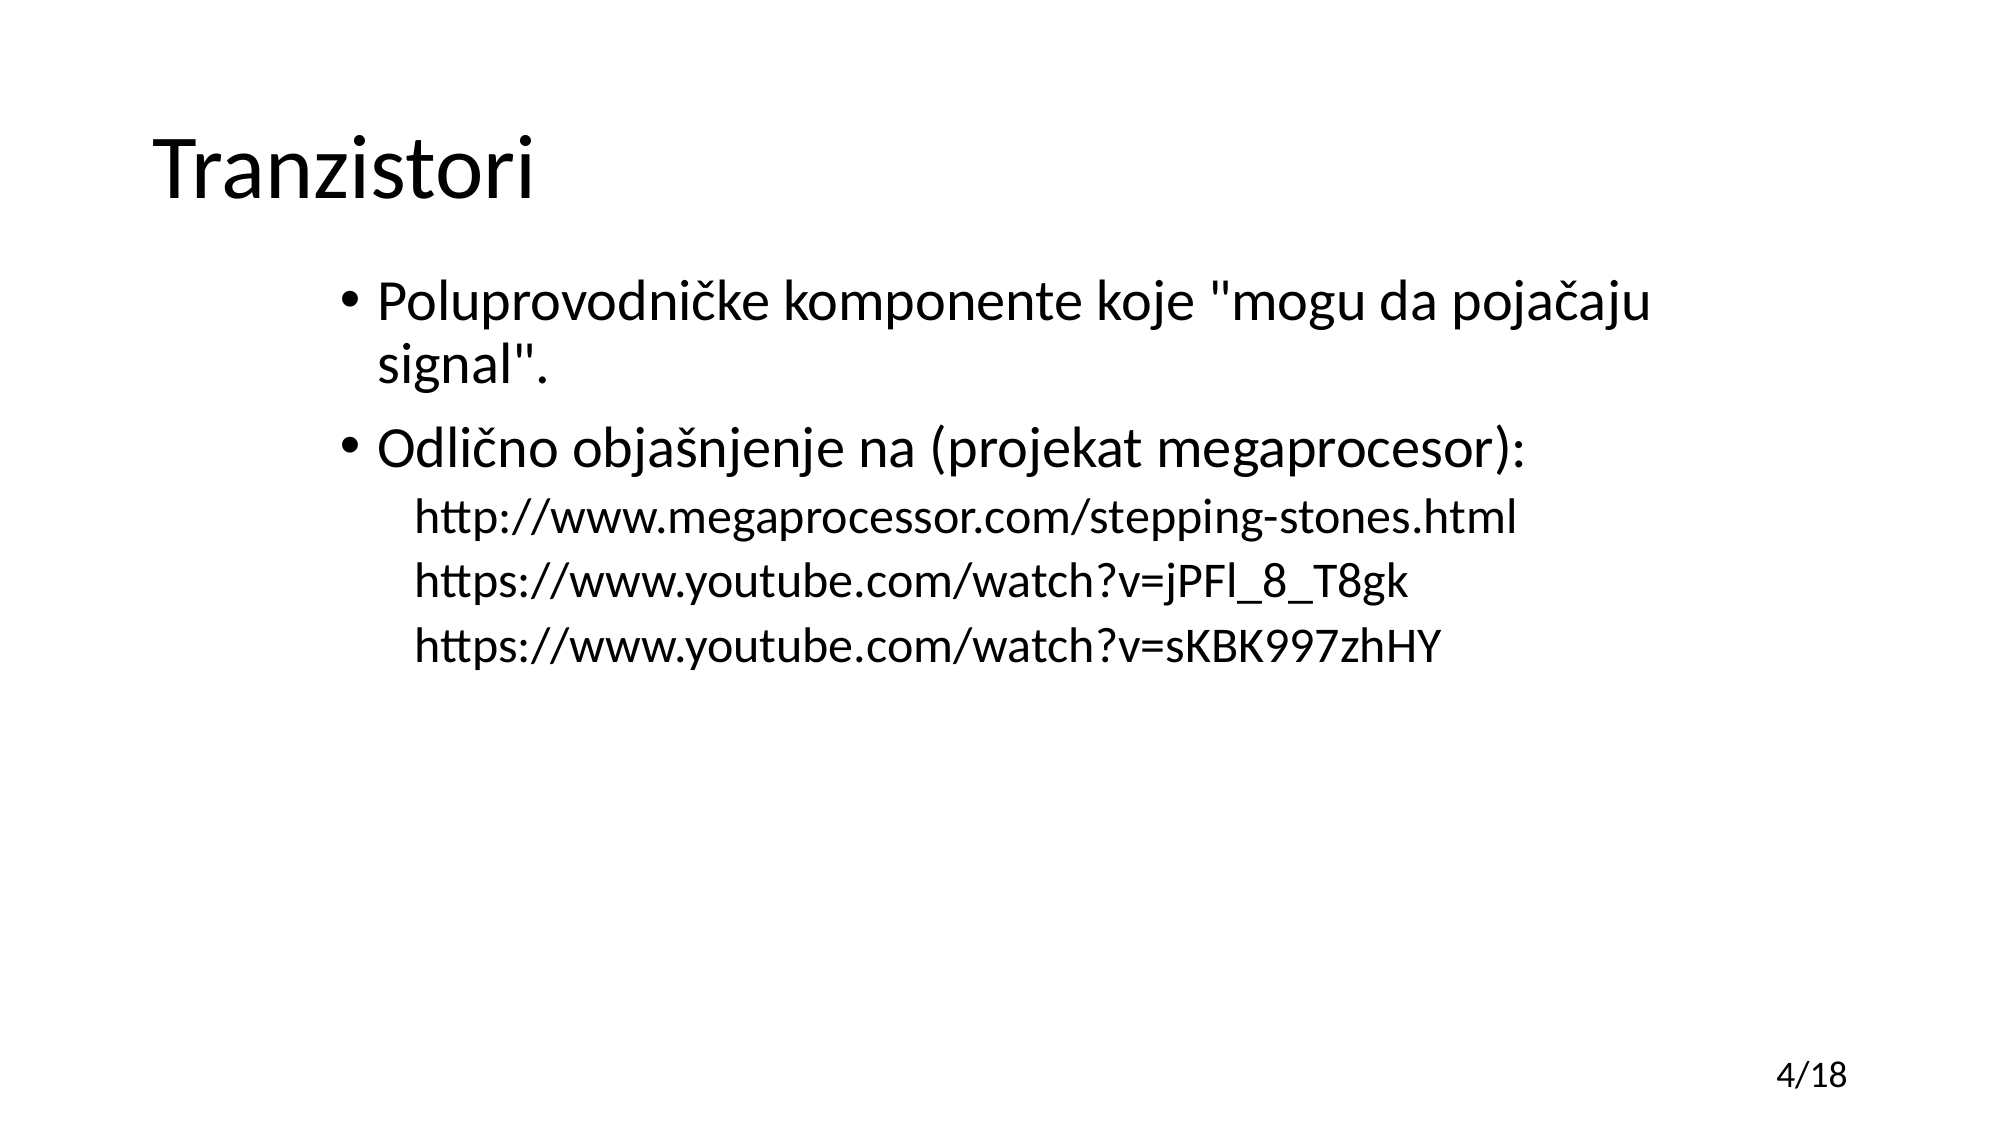

# Tranzistori
Poluprovodničke komponente koje "mogu da pojačaju signal".
Odlično objašnjenje na (projekat megaprocesor):
http://www.megaprocessor.com/stepping-stones.html
https://www.youtube.com/watch?v=jPFl_8_T8gk
https://www.youtube.com/watch?v=sKBK997zhHY